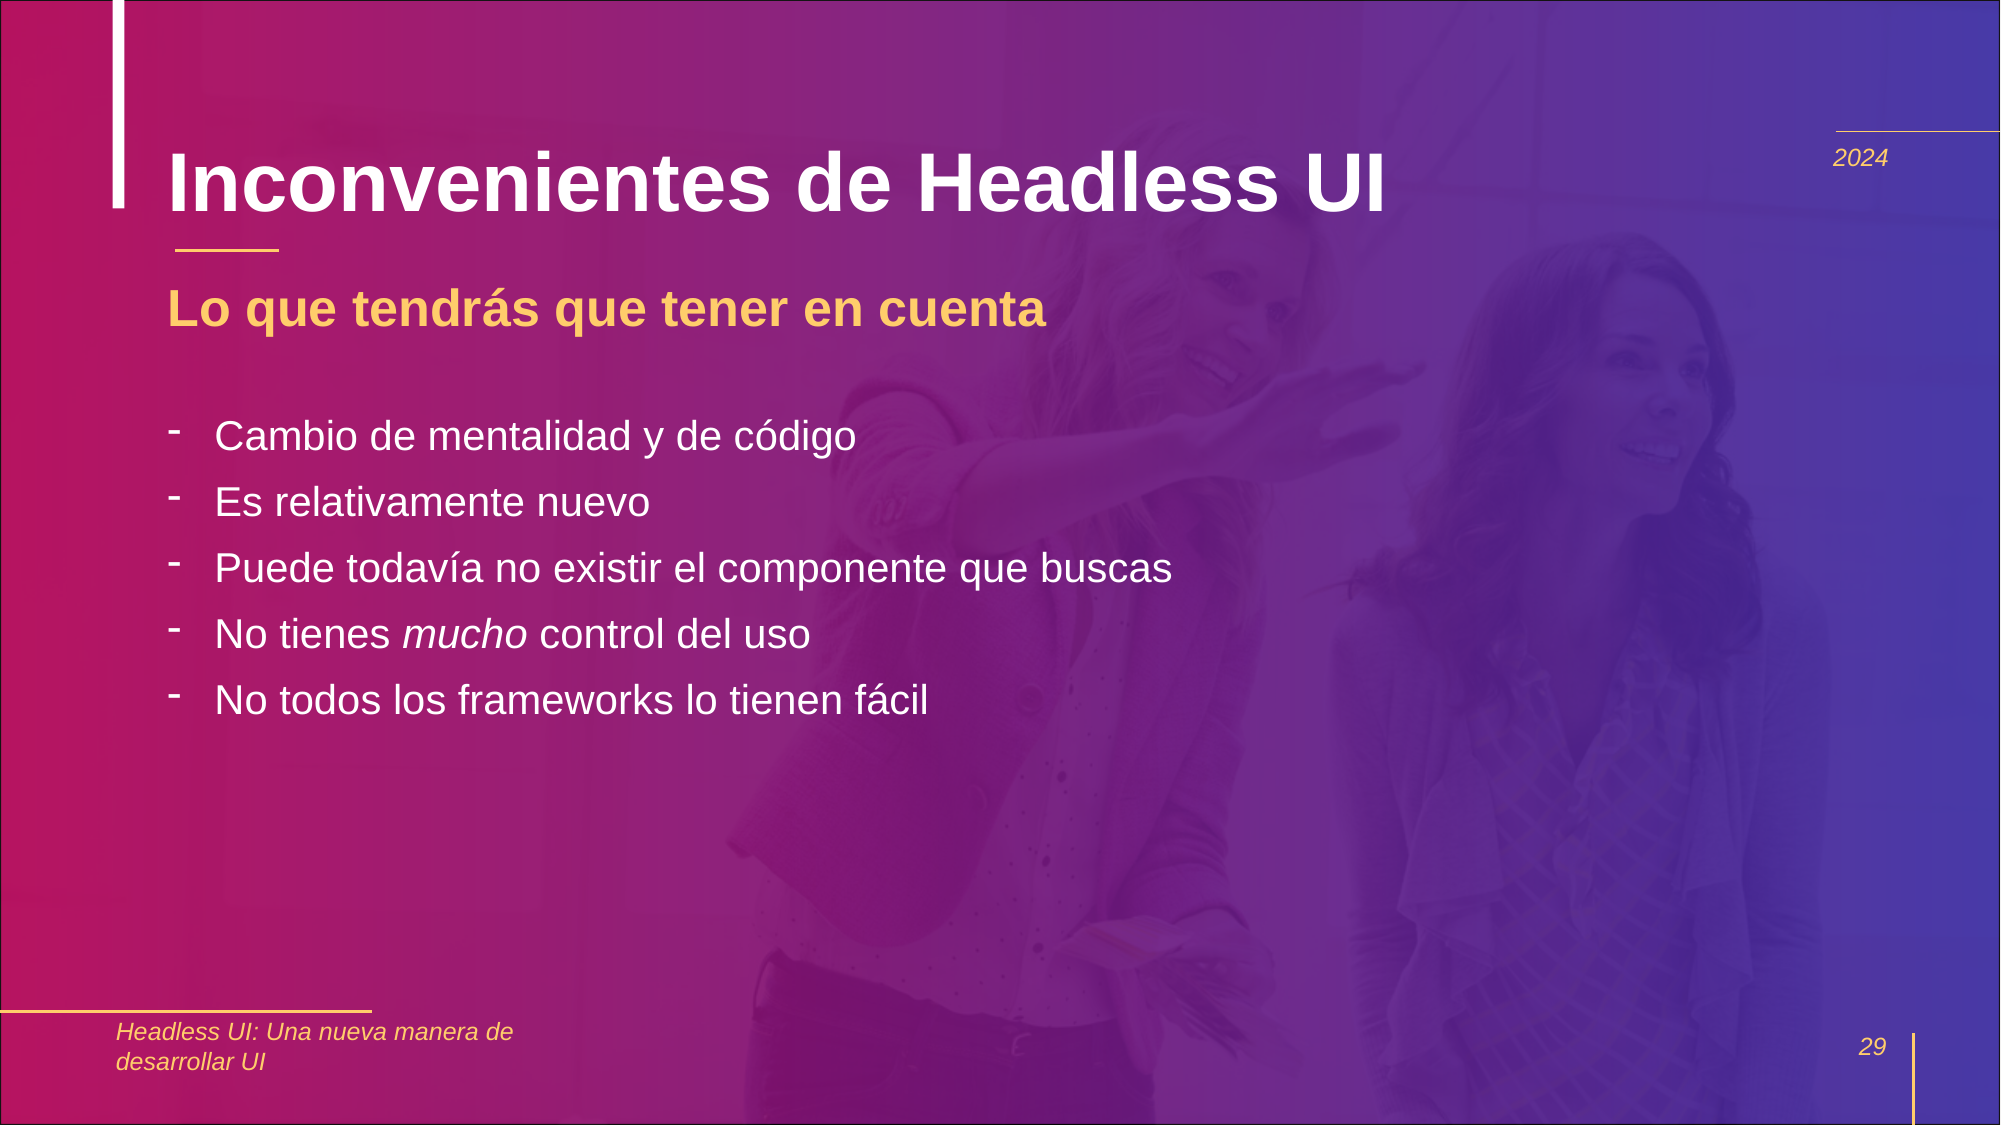

# Inconvenientes de Headless UI
2024
Lo que tendrás que tener en cuenta
Cambio de mentalidad y de código
Es relativamente nuevo
Puede todavía no existir el componente que buscas
No tienes mucho control del uso
No todos los frameworks lo tienen fácil
Headless UI: Una nueva manera de desarrollar UI
29